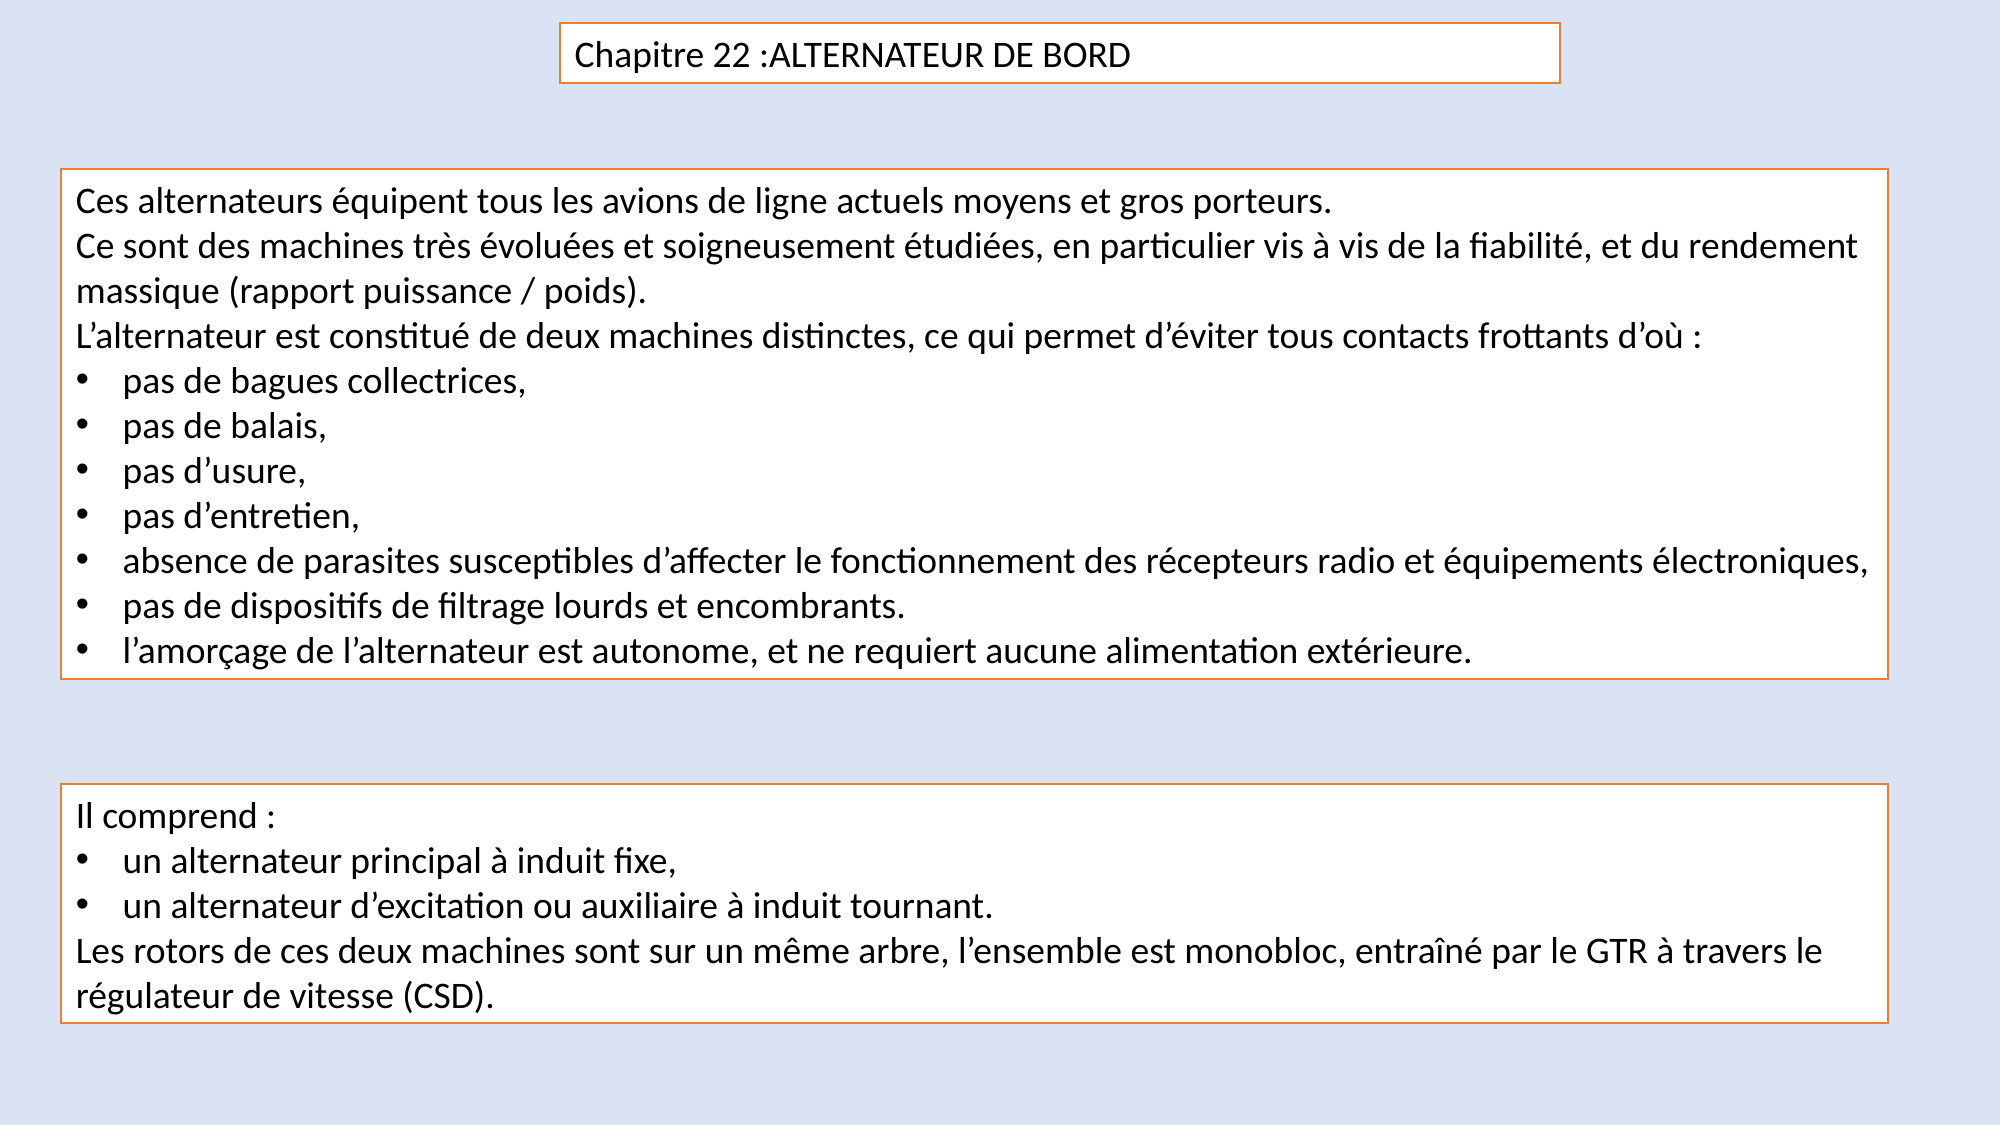

Chapitre 22 :ALTERNATEUR DE BORD
Ces alternateurs équipent tous les avions de ligne actuels moyens et gros porteurs.
Ce sont des machines très évoluées et soigneusement étudiées, en particulier vis à vis de la fiabilité, et du rendement massique (rapport puissance / poids).
L’alternateur est constitué de deux machines distinctes, ce qui permet d’éviter tous contacts frottants d’où :
pas de bagues collectrices,
pas de balais,
pas d’usure,
pas d’entretien,
absence de parasites susceptibles d’affecter le fonctionnement des récepteurs radio et équipements électroniques,
pas de dispositifs de filtrage lourds et encombrants.
l’amorçage de l’alternateur est autonome, et ne requiert aucune alimentation extérieure.
Il comprend :
un alternateur principal à induit fixe,
un alternateur d’excitation ou auxiliaire à induit tournant.
Les rotors de ces deux machines sont sur un même arbre, l’ensemble est monobloc, entraîné par le GTR à travers le régulateur de vitesse (CSD).